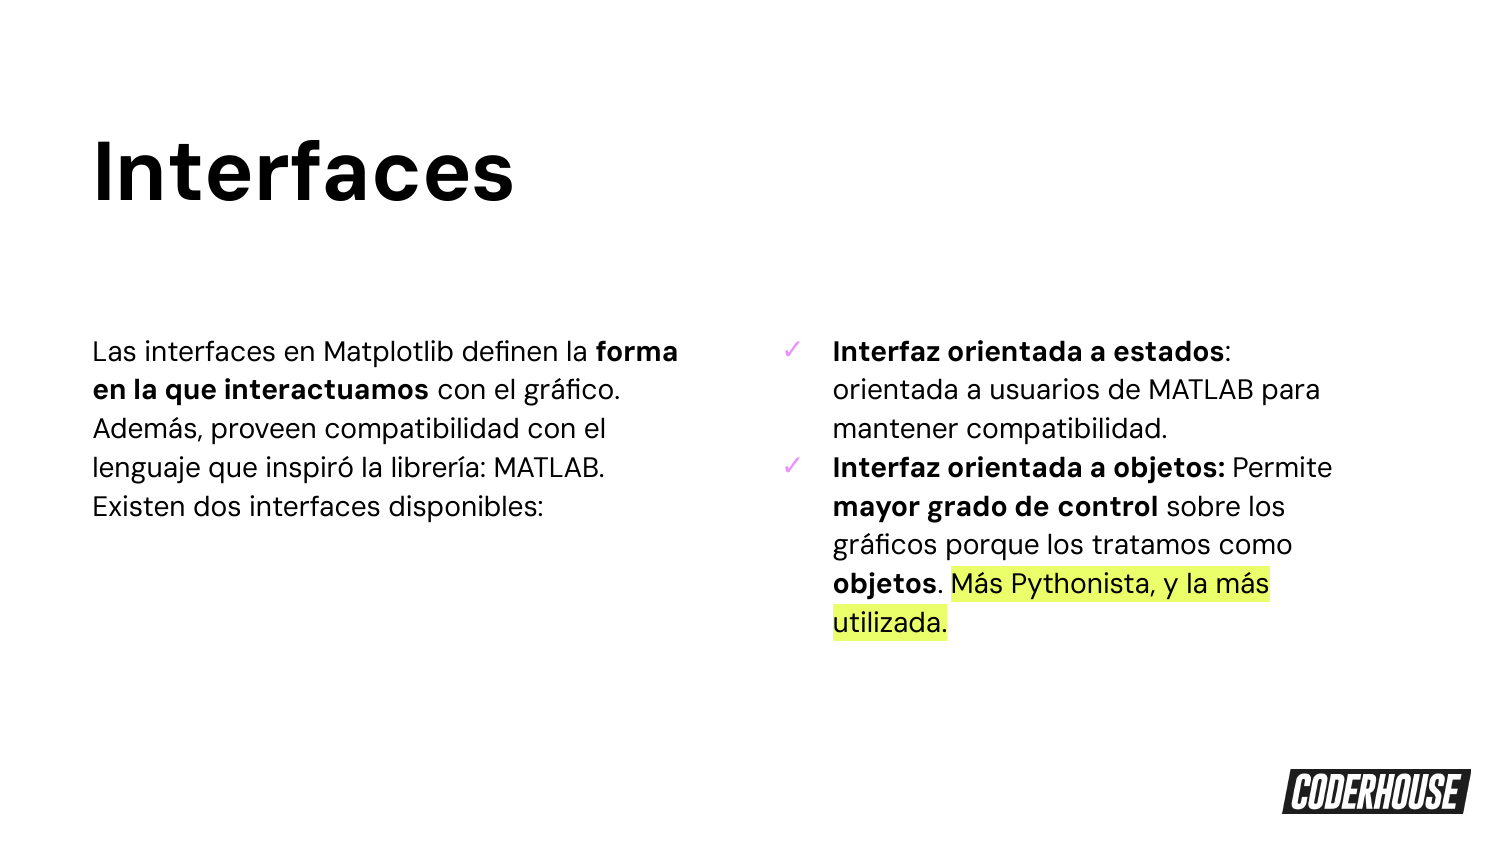

Interfaces
Las interfaces en Matplotlib definen la forma en la que interactuamos con el gráfico. Además, proveen compatibilidad con el lenguaje que inspiró la librería: MATLAB. Existen dos interfaces disponibles:

Interfaz orientada a estados: orientada a usuarios de MATLAB para mantener compatibilidad.
Interfaz orientada a objetos: Permite mayor grado de control sobre los gráficos porque los tratamos como objetos. Más Pythonista, y la más utilizada.